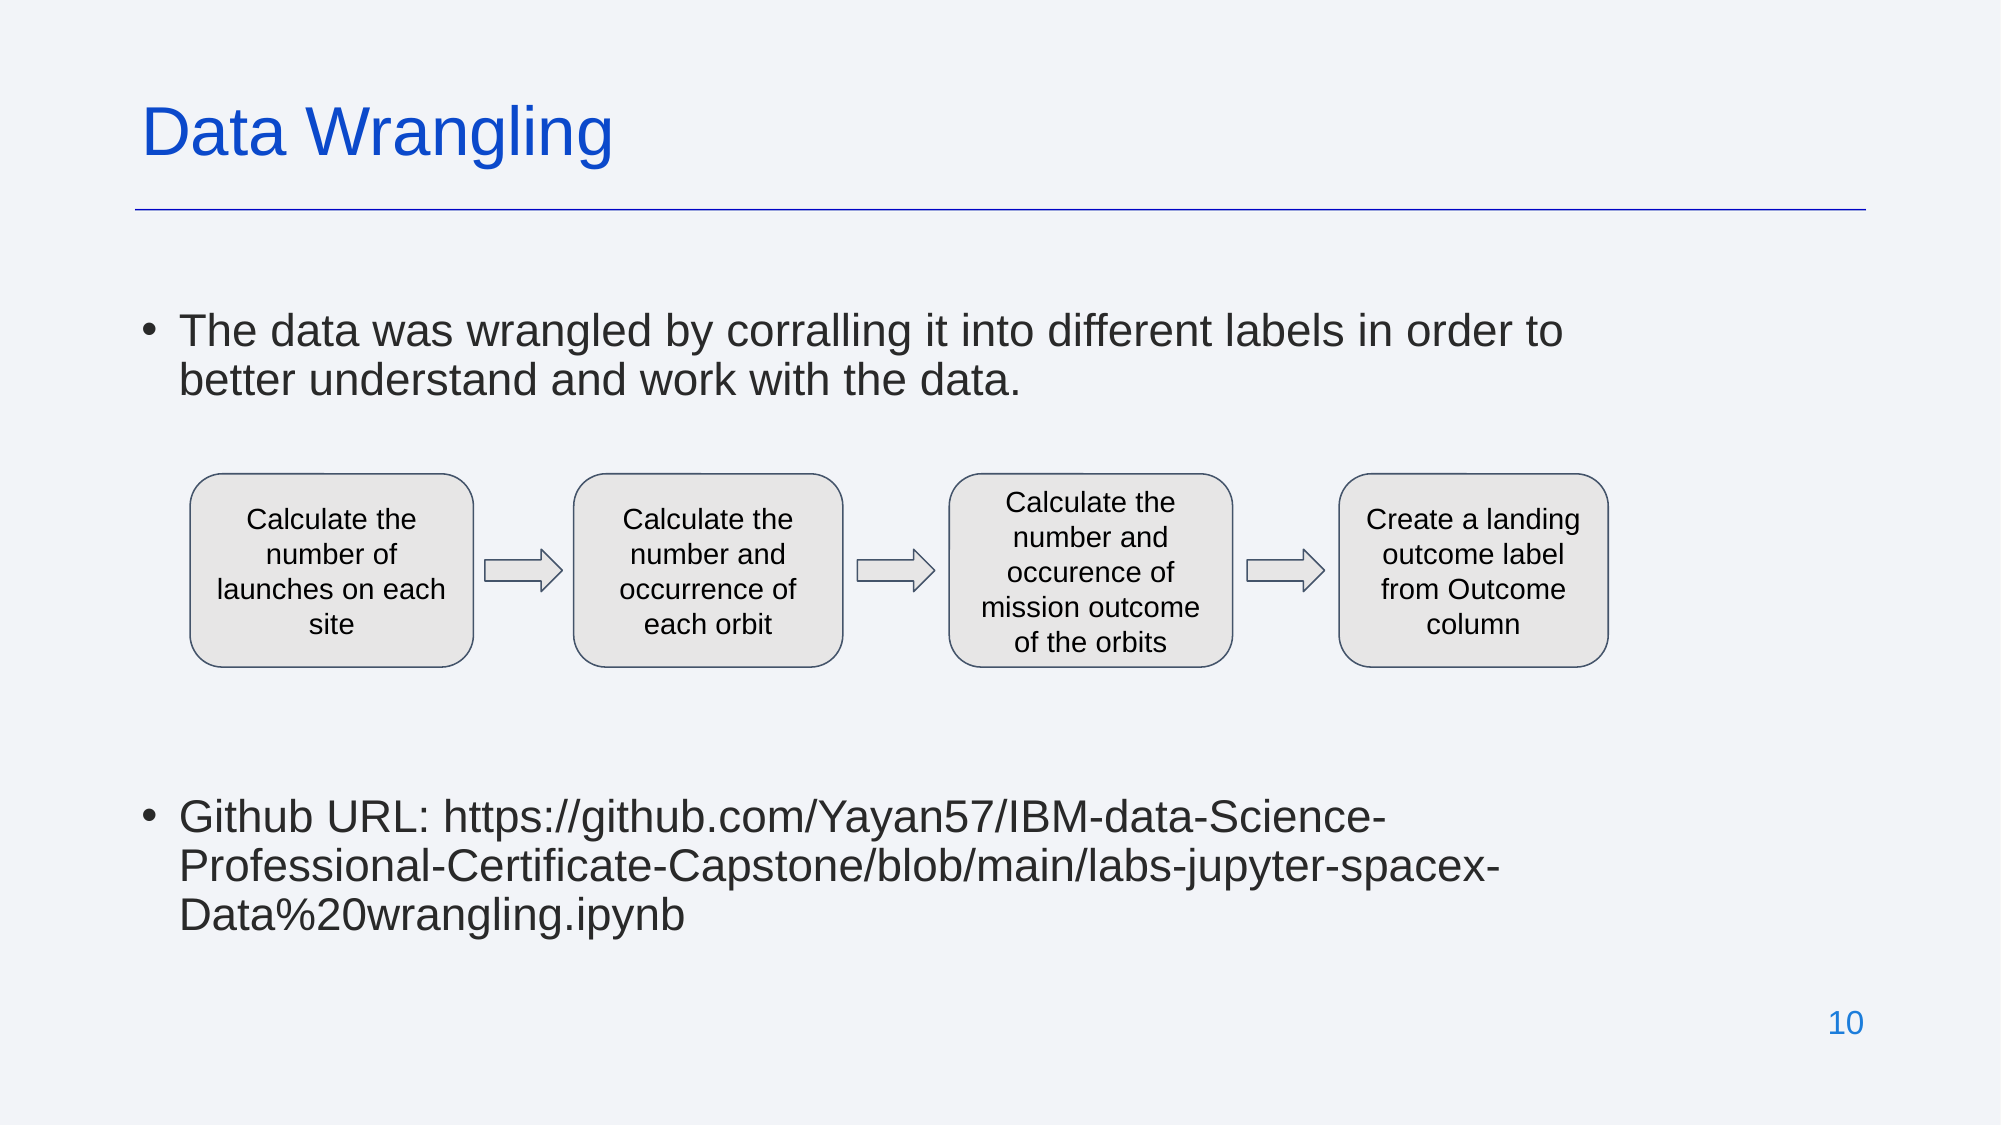

Data Wrangling
The data was wrangled by corralling it into different labels in order to better understand and work with the data.

Github URL: https://github.com/Yayan57/IBM-data-Science-Professional-Certificate-Capstone/blob/main/labs-jupyter-spacex-Data%20wrangling.ipynb

Calculate the number of launches on each site
Calculate the number and occurrence of each orbit
Calculate the number and occurence of mission outcome of the orbits
Create a landing outcome label from Outcome column

10